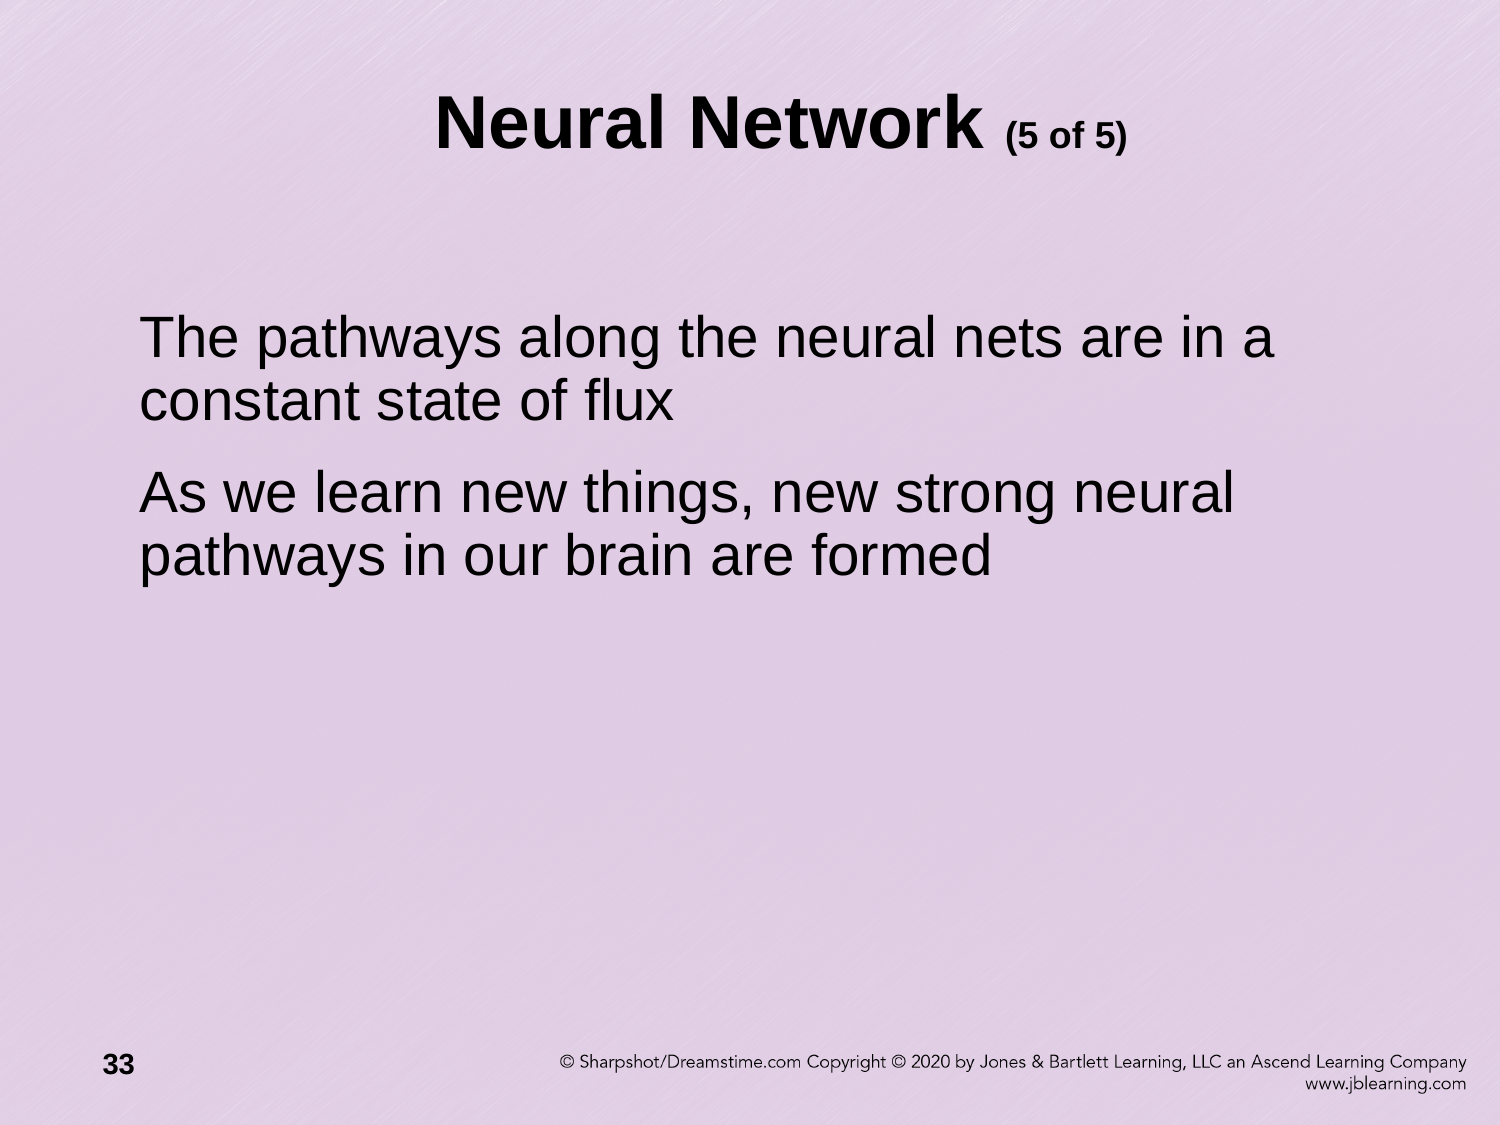

# Neural Network (5 of 5)
The pathways along the neural nets are in a constant state of flux
As we learn new things, new strong neural pathways in our brain are formed
33